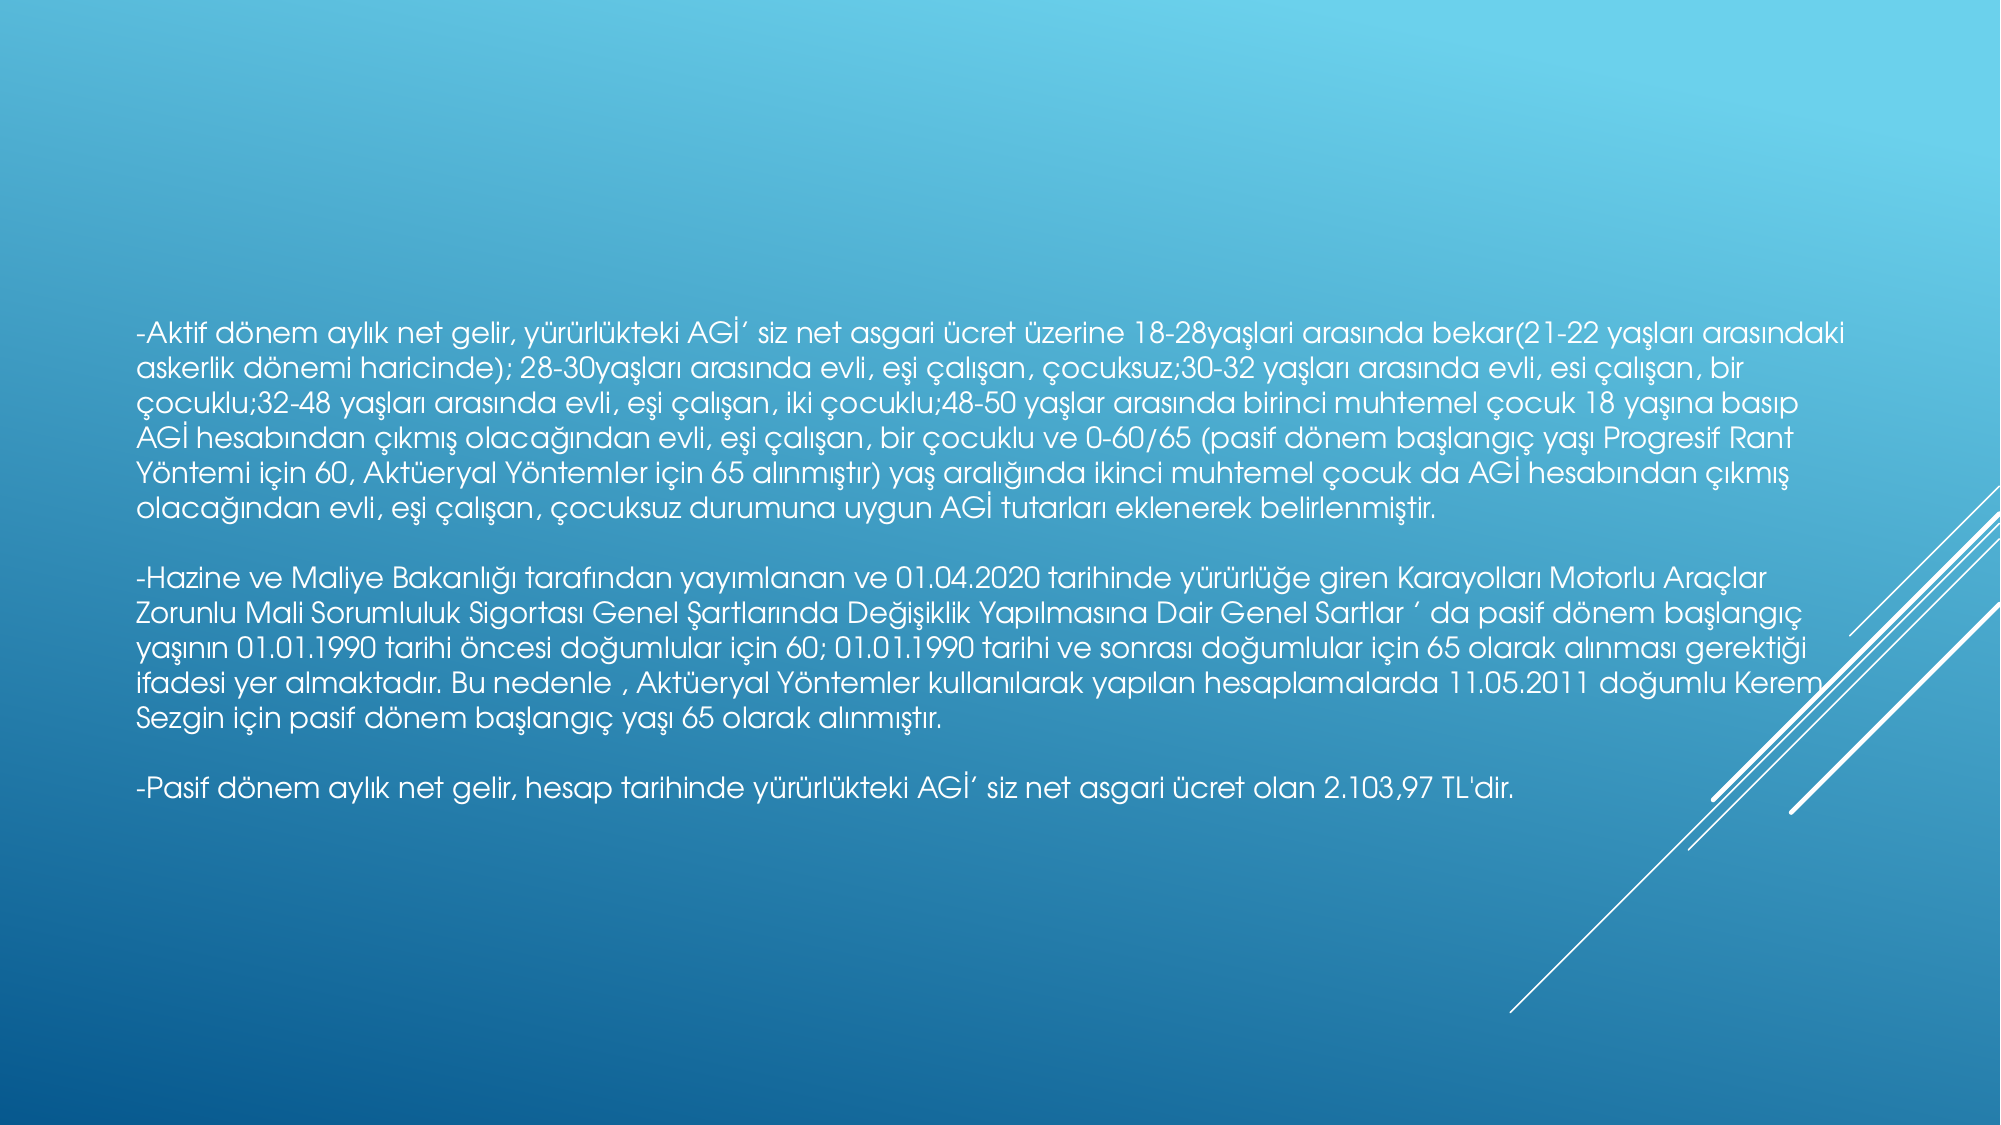

-Aktif dönem aylık net gelir, yürürlükteki AGİ’ siz net asgari ücret üzerine 18-28yaşlari arasında bekar(21-22 yaşları arasındaki askerlik dönemi haricinde); 28-30yaşları arasında evli, eşi çalışan, çocuksuz;30-32 yaşları arasında evli, esi çalışan, bir çocuklu;32-48 yaşları arasında evli, eşi çalışan, iki çocuklu;48-50 yaşlar arasında birinci muhtemel çocuk 18 yaşına basıp AGİ hesabından çıkmış olacağından evli, eşi çalışan, bir çocuklu ve 0-60/65 (pasif dönem başlangıç yaşı Progresif Rant Yöntemi için 60, Aktüeryal Yöntemler için 65 alınmıştır) yaş aralığında ikinci muhtemel çocuk da AGİ hesabından çıkmış olacağından evli, eşi çalışan, çocuksuz durumuna uygun AGİ tutarları eklenerek belirlenmiştir.

-Hazine ve Maliye Bakanlığı tarafından yayımlanan ve 01.04.2020 tarihinde yürürlüğe giren Karayolları Motorlu Araçlar Zorunlu Mali Sorumluluk Sigortası Genel Şartlarında Değişiklik Yapılmasına Dair Genel Sartlar ’ da pasif dönem başlangıç yaşının 01.01.1990 tarihi öncesi doğumlular için 60; 01.01.1990 tarihi ve sonrası doğumlular için 65 olarak alınması gerektiği ifadesi yer almaktadır. Bu nedenle , Aktüeryal Yöntemler kullanılarak yapılan hesaplamalarda 11.05.2011 doğumlu Kerem Sezgin için pasif dönem başlangıç yaşı 65 olarak alınmıştır.

-Pasif dönem aylık net gelir, hesap tarihinde yürürlükteki AGİ’ siz net asgari ücret olan 2.103,97 TL'dir.